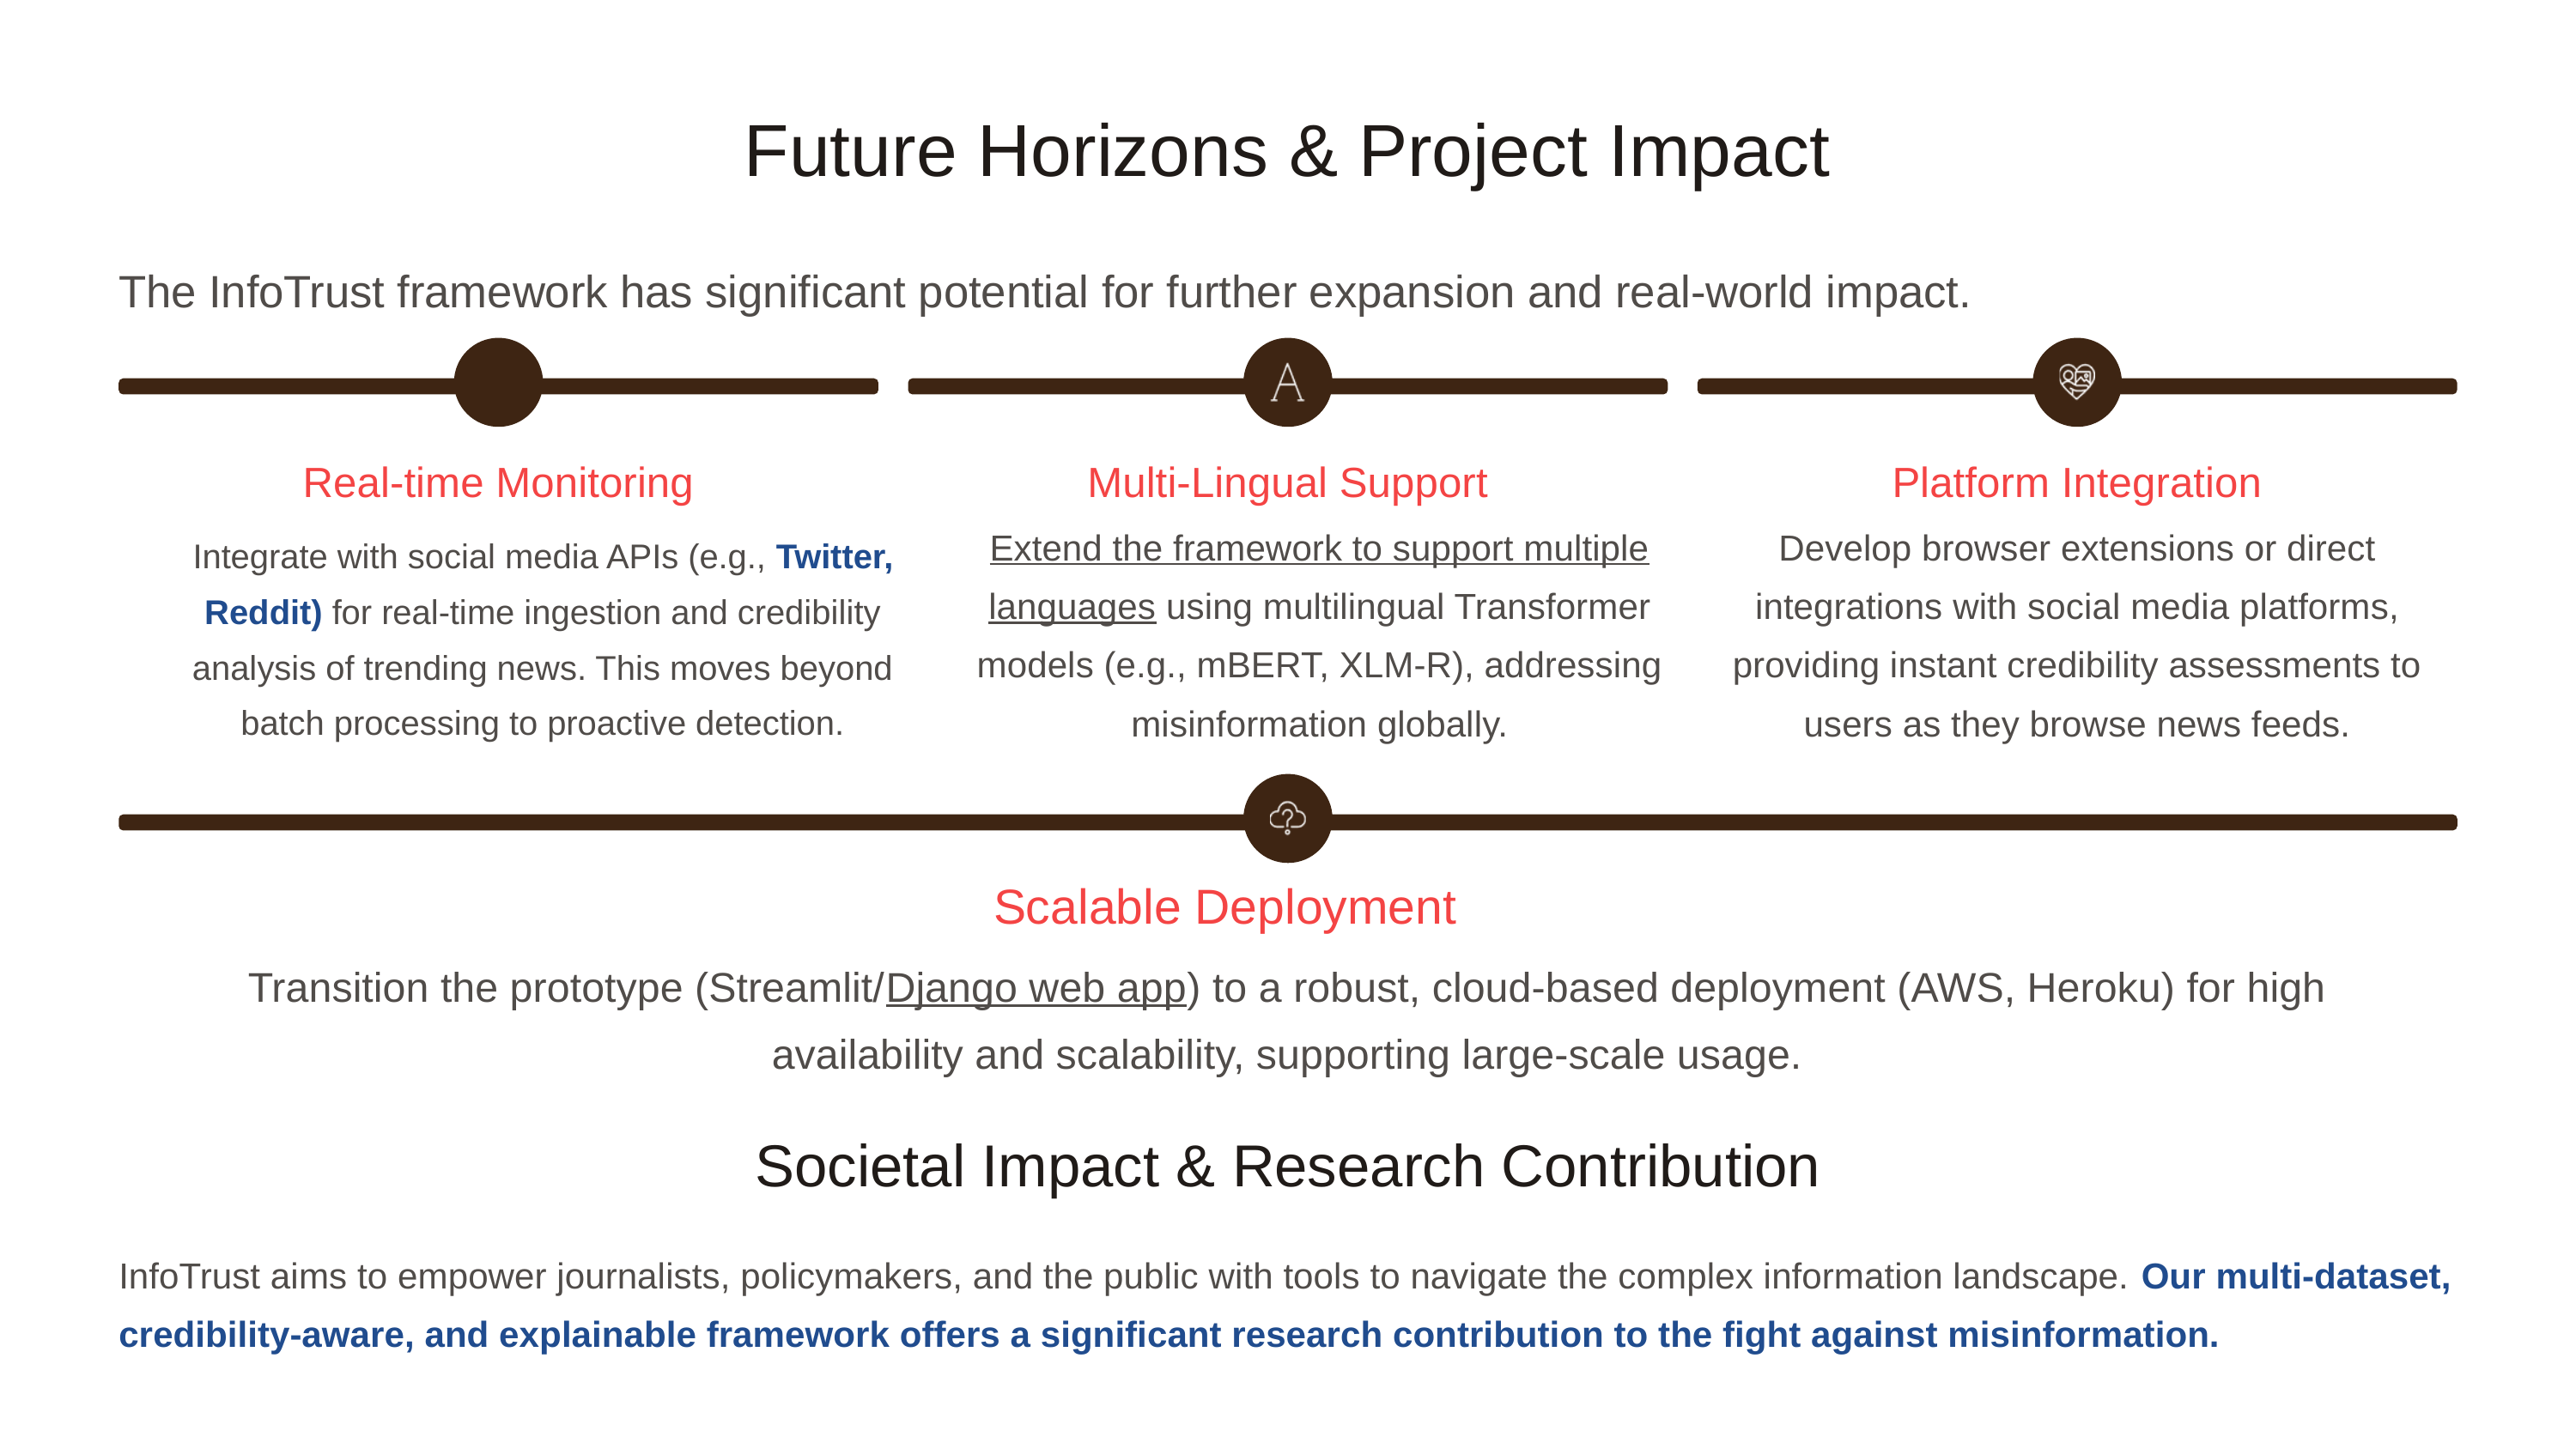

Future Horizons & Project Impact
The InfoTrust framework has significant potential for further expansion and real-world impact.

Real-time Monitoring
Multi-Lingual Support
Platform Integration
Extend the framework to support multiple languages using multilingual Transformer models (e.g., mBERT, XLM-R), addressing misinformation globally.
Develop browser extensions or direct integrations with social media platforms, providing instant credibility assessments to users as they browse news feeds.
Integrate with social media APIs (e.g., Twitter, Reddit) for real-time ingestion and credibility analysis of trending news. This moves beyond batch processing to proactive detection.

Scalable Deployment
Transition the prototype (Streamlit/Django web app) to a robust, cloud-based deployment (AWS, Heroku) for high availability and scalability, supporting large-scale usage.
Societal Impact & Research Contribution
InfoTrust aims to empower journalists, policymakers, and the public with tools to navigate the complex information landscape. Our multi-dataset, credibility-aware, and explainable framework offers a significant research contribution to the fight against misinformation.